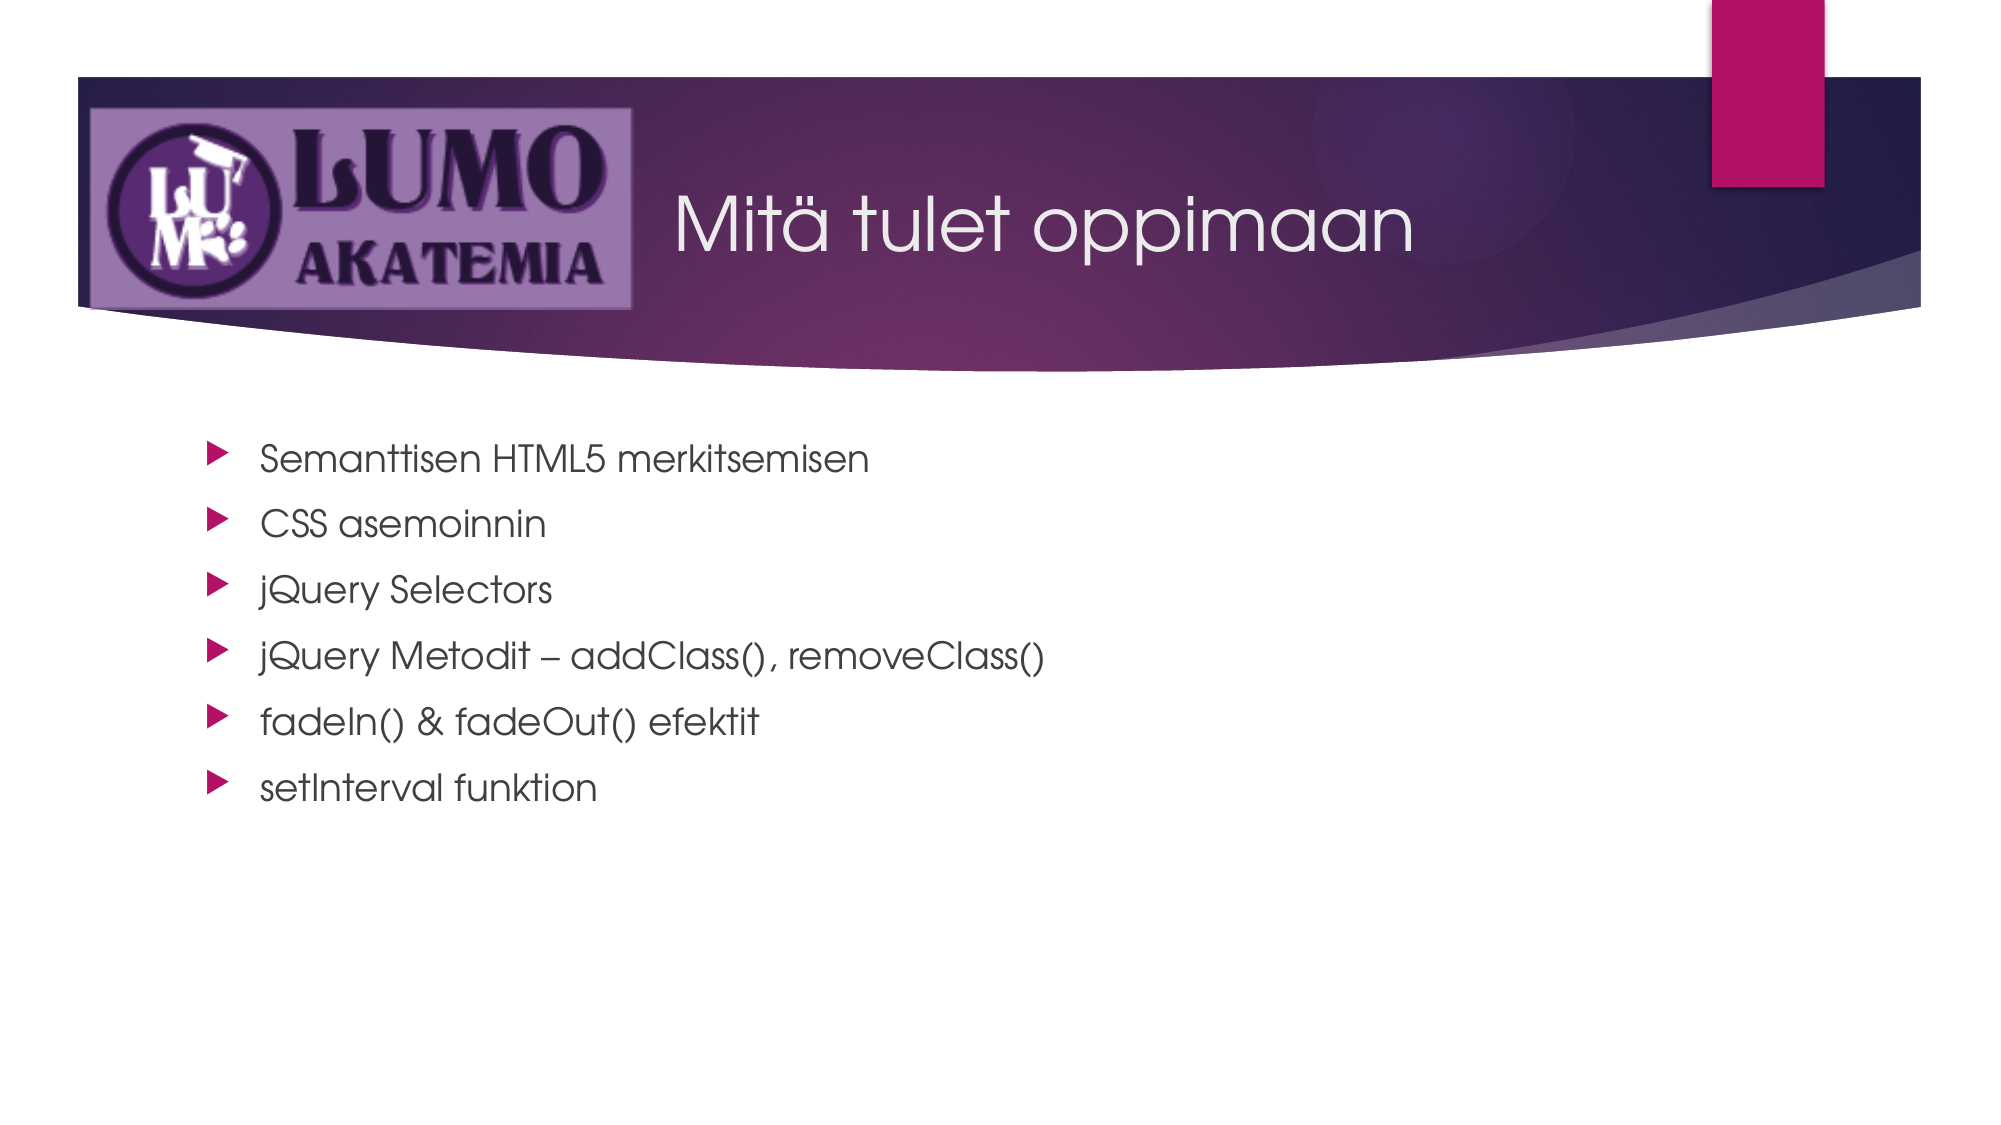

# Mitä tulet oppimaan
Semanttisen HTML5 merkitsemisen
CSS asemoinnin
jQuery Selectors
jQuery Metodit – addClass(), removeClass()
fadeIn() & fadeOut() efektit
setInterval funktion